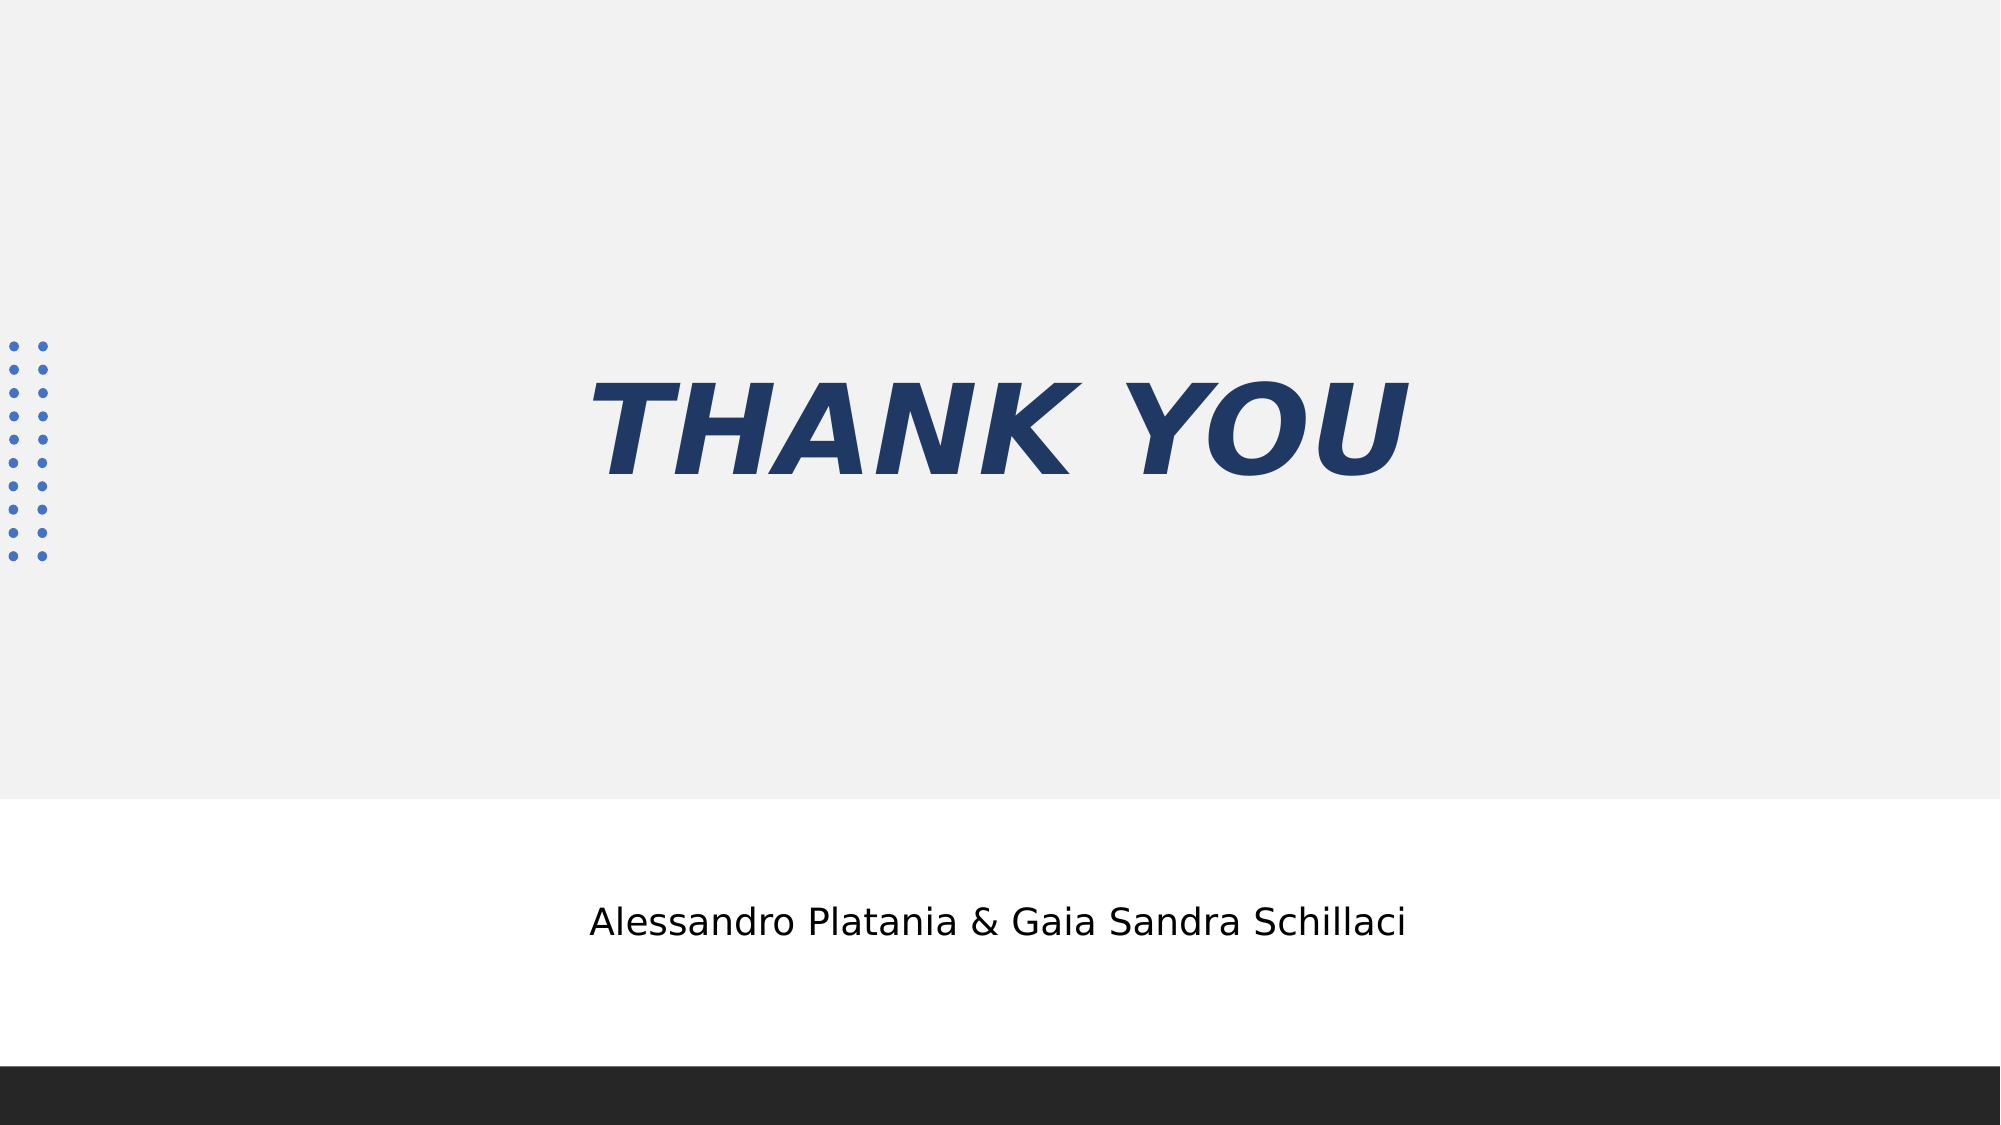

THANK YOU

Alessandro Platania & Gaia Sandra Schillaci